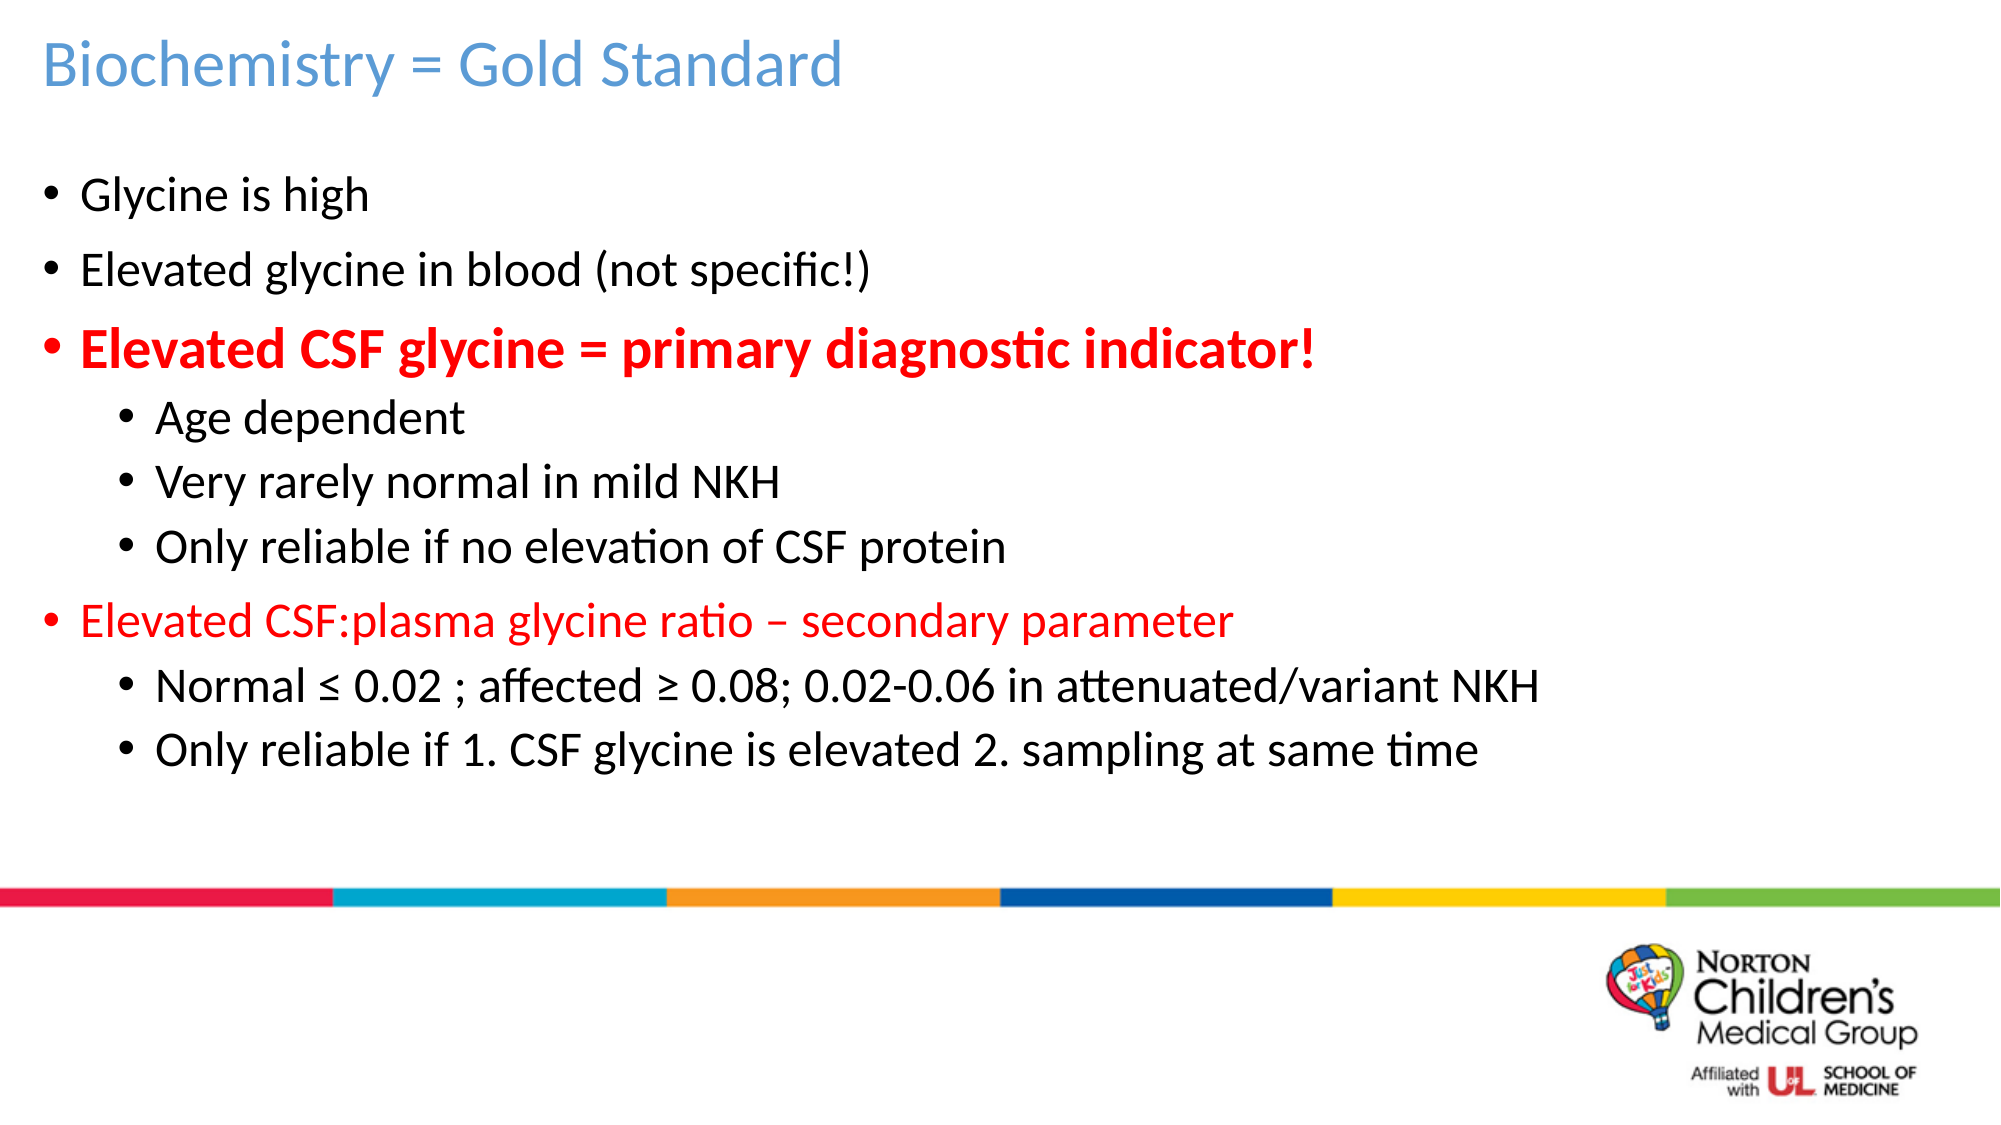

# Biochemistry = Gold Standard
Glycine is high
Elevated glycine in blood (not specific!)
Elevated CSF glycine = primary diagnostic indicator!
Age dependent
Very rarely normal in mild NKH
Only reliable if no elevation of CSF protein
Elevated CSF:plasma glycine ratio – secondary parameter
Normal ≤ 0.02 ; affected ≥ 0.08; 0.02-0.06 in attenuated/variant NKH
Only reliable if 1. CSF glycine is elevated 2. sampling at same time